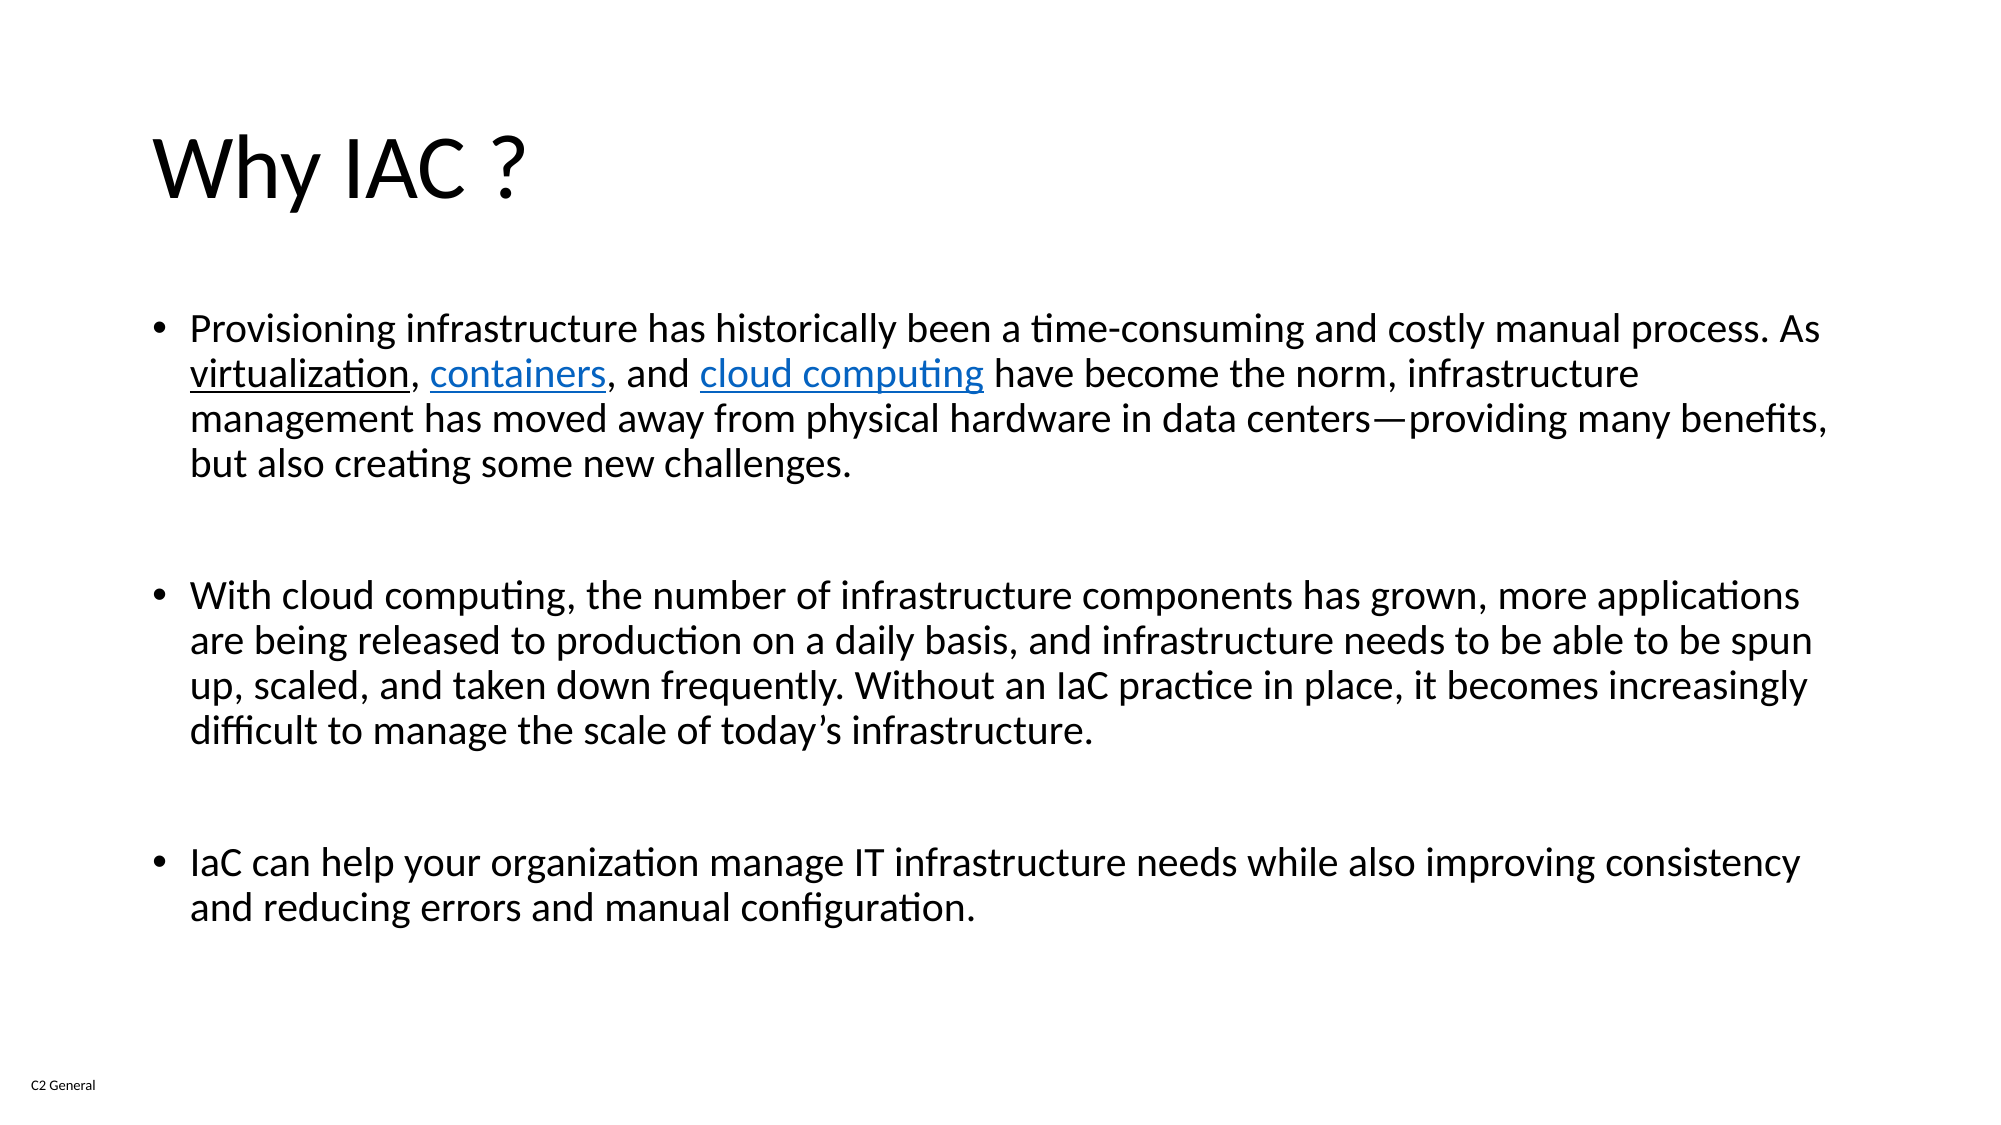

Why IAC ?
Provisioning infrastructure has historically been a time-consuming and costly manual process. As virtualization, containers, and cloud computing have become the norm, infrastructure management has moved away from physical hardware in data centers—providing many benefits, but also creating some new challenges.

With cloud computing, the number of infrastructure components has grown, more applications are being released to production on a daily basis, and infrastructure needs to be able to be spun up, scaled, and taken down frequently. Without an IaC practice in place, it becomes increasingly difficult to manage the scale of today’s infrastructure.

IaC can help your organization manage IT infrastructure needs while also improving consistency and reducing errors and manual configuration.